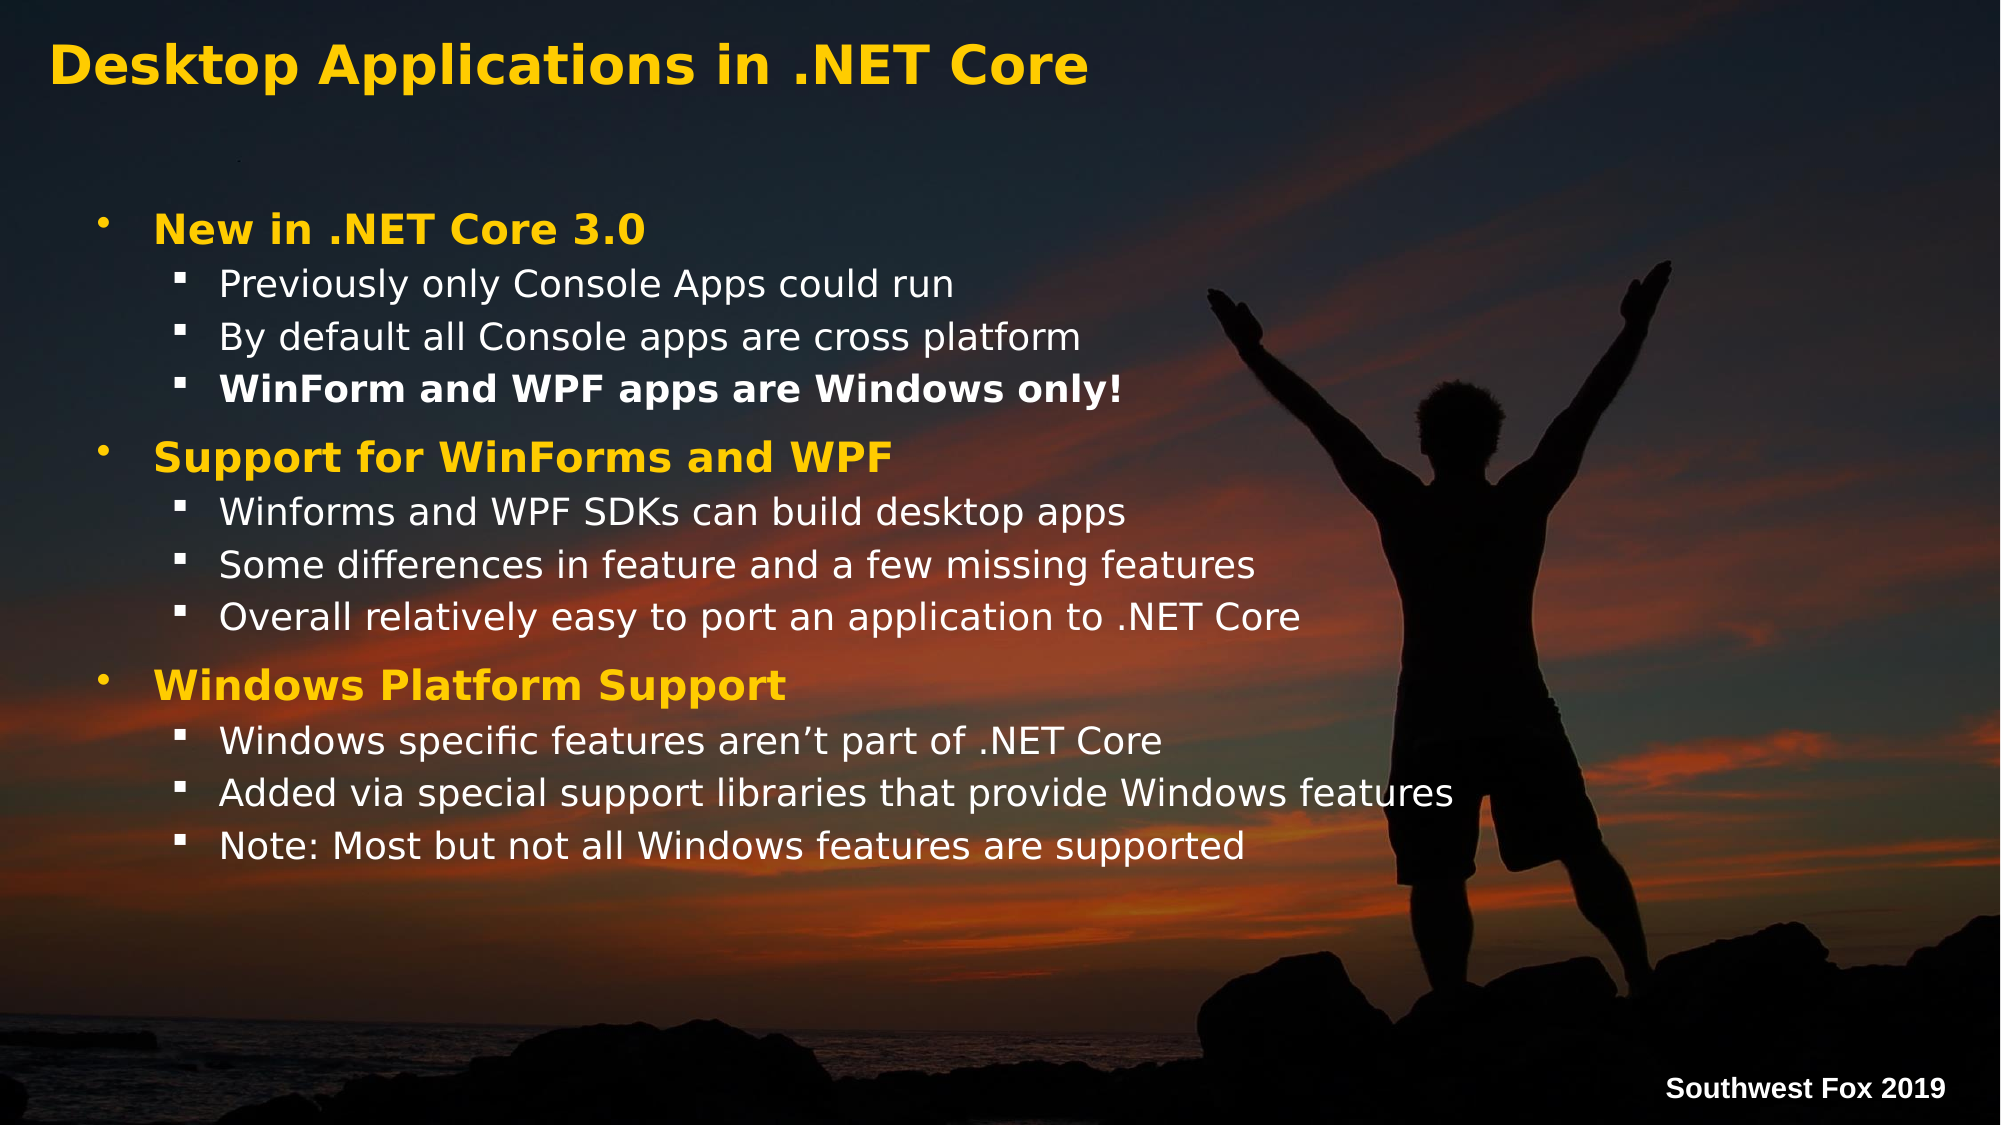

# Desktop Applications in .NET Core
New in .NET Core 3.0
Previously only Console Apps could run
By default all Console apps are cross platform
WinForm and WPF apps are Windows only!
Support for WinForms and WPF
Winforms and WPF SDKs can build desktop apps
Some differences in feature and a few missing features
Overall relatively easy to port an application to .NET Core
Windows Platform Support
Windows specific features aren’t part of .NET Core
Added via special support libraries that provide Windows features
Note: Most but not all Windows features are supported